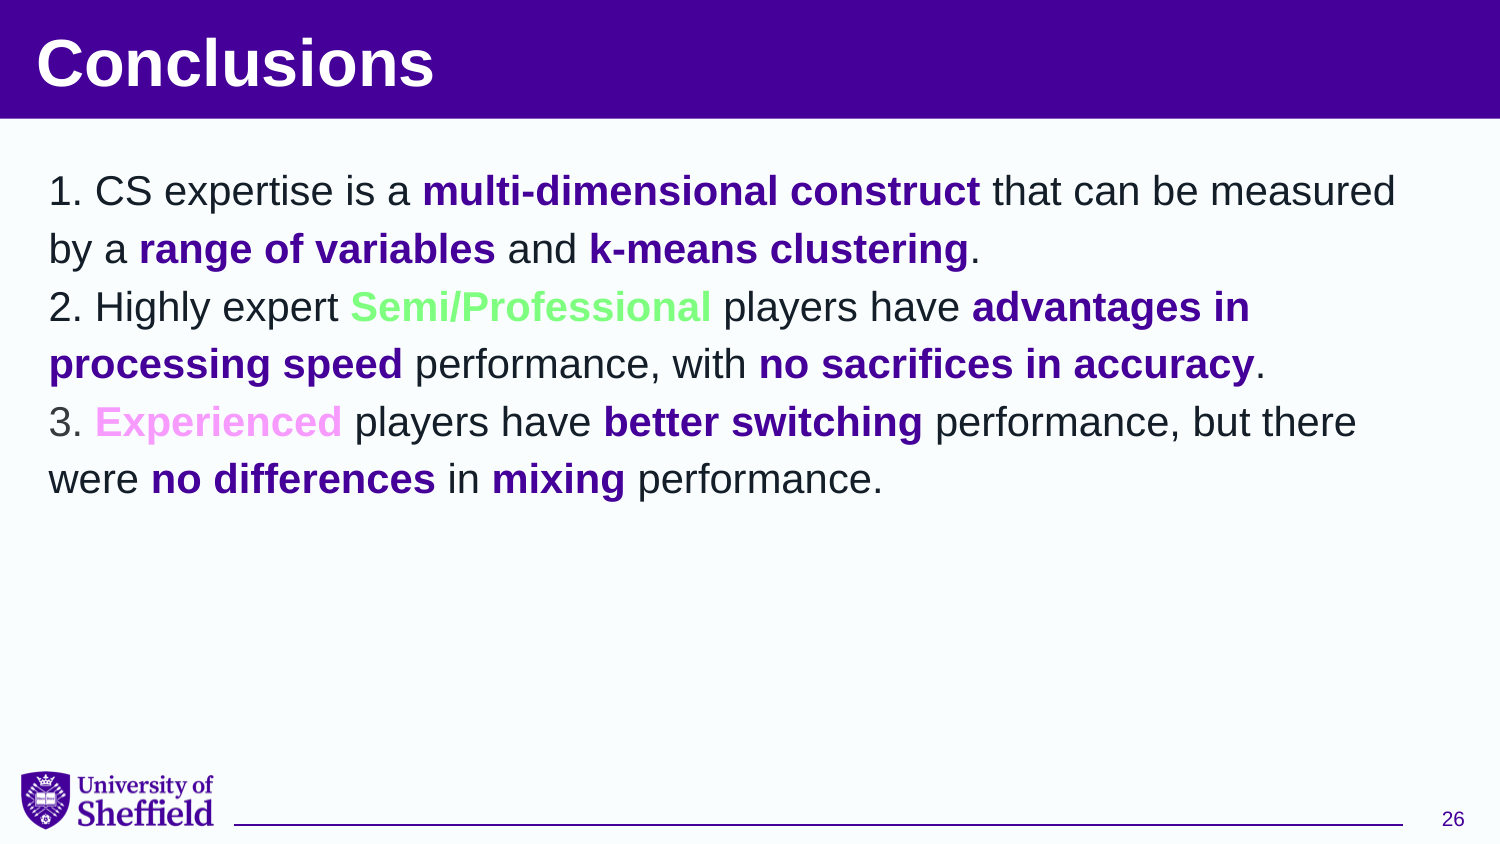

# Conclusions
1. CS expertise is a multi-dimensional construct that can be measured by a range of variables and k-means clustering.
2. Highly expert Semi/Professional players have advantages in processing speed performance, with no sacrifices in accuracy.
3. Experienced players have better switching performance, but there were no differences in mixing performance.
26